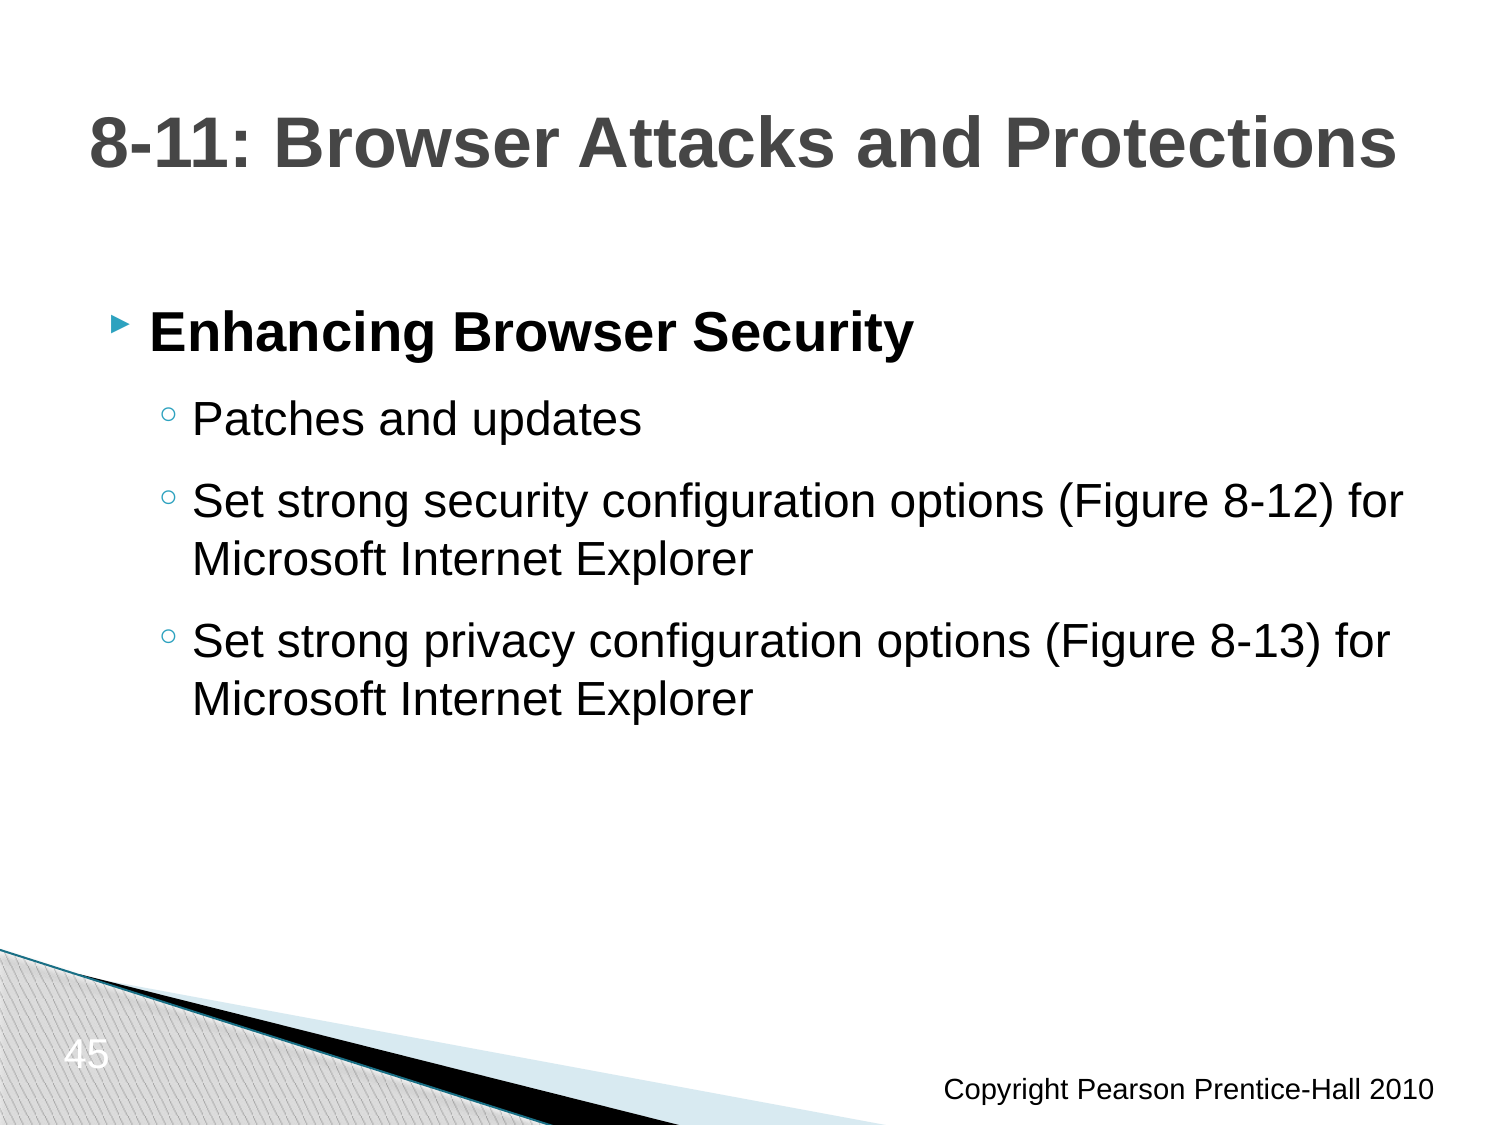

# 8-11: Browser Attacks and Protections
Enhancing Browser Security
Patches and updates
Set strong security configuration options (Figure 8-12) for Microsoft Internet Explorer
Set strong privacy configuration options (Figure 8-13) for Microsoft Internet Explorer
45
Copyright Pearson Prentice-Hall 2010